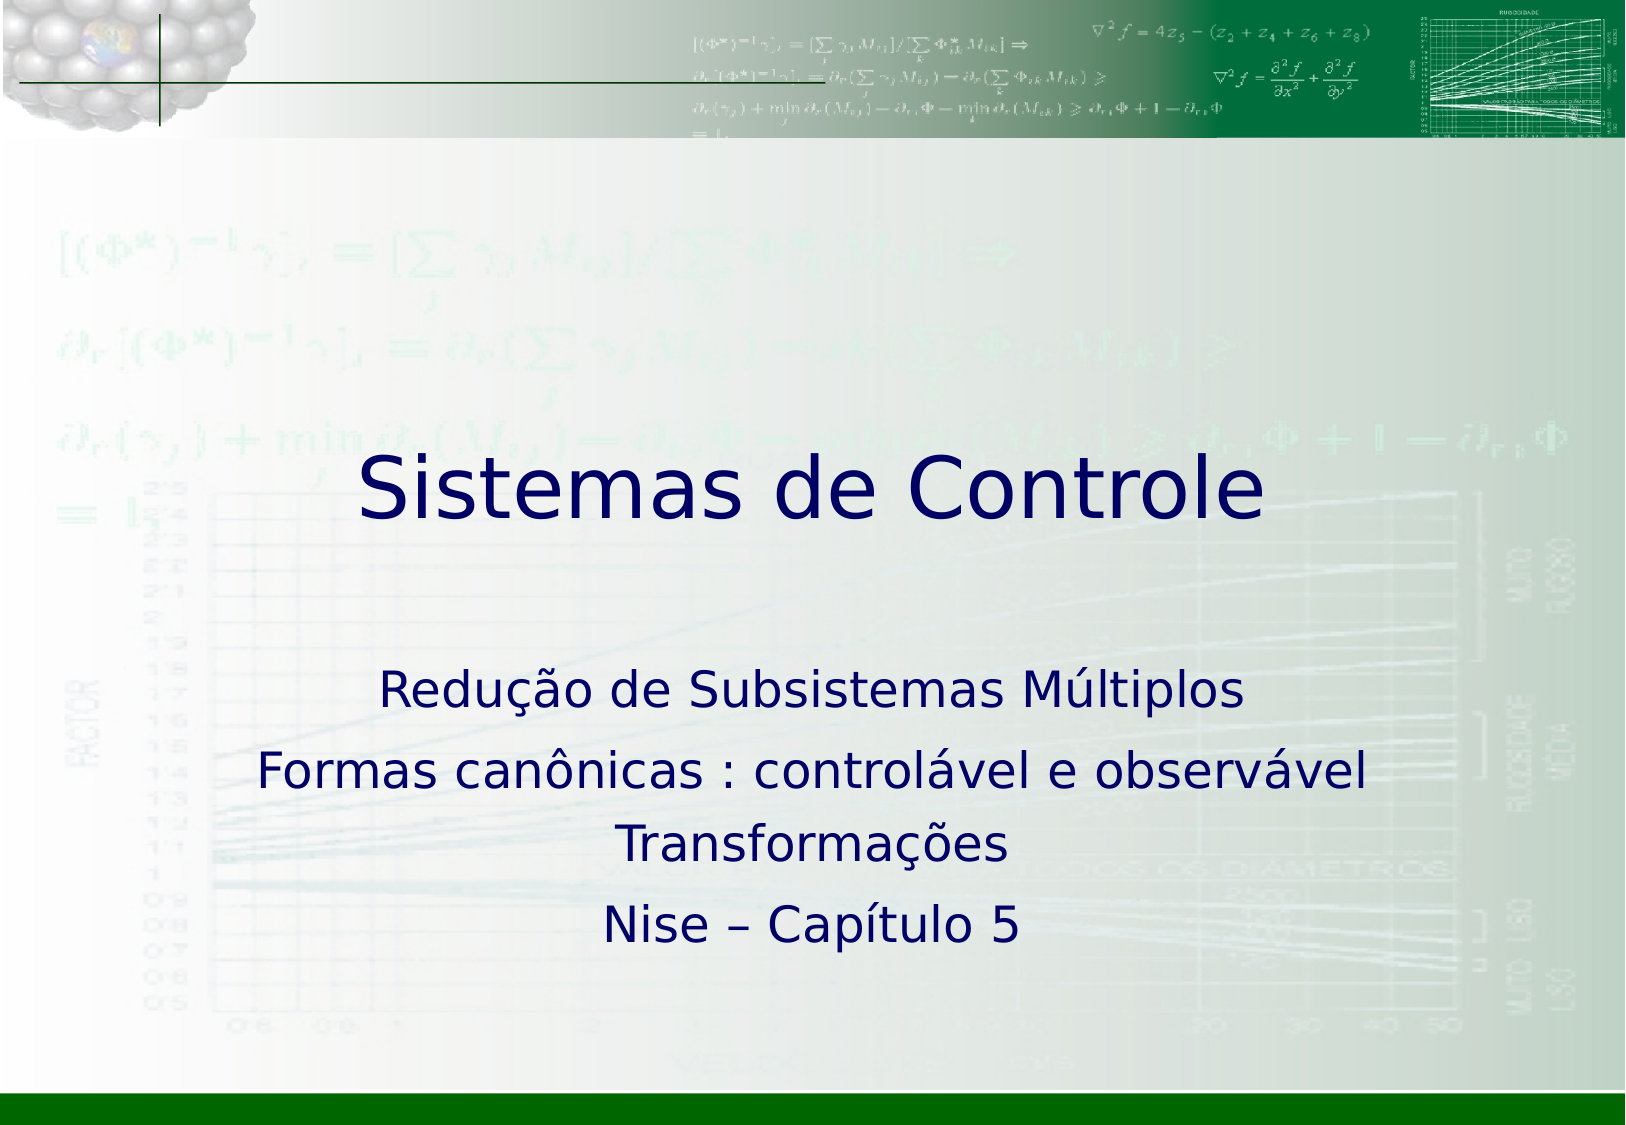

# Sistemas de Controle
Redução de Subsistemas Múltiplos
Formas canônicas : controlável e observável Transformações
Nise – Capítulo 5